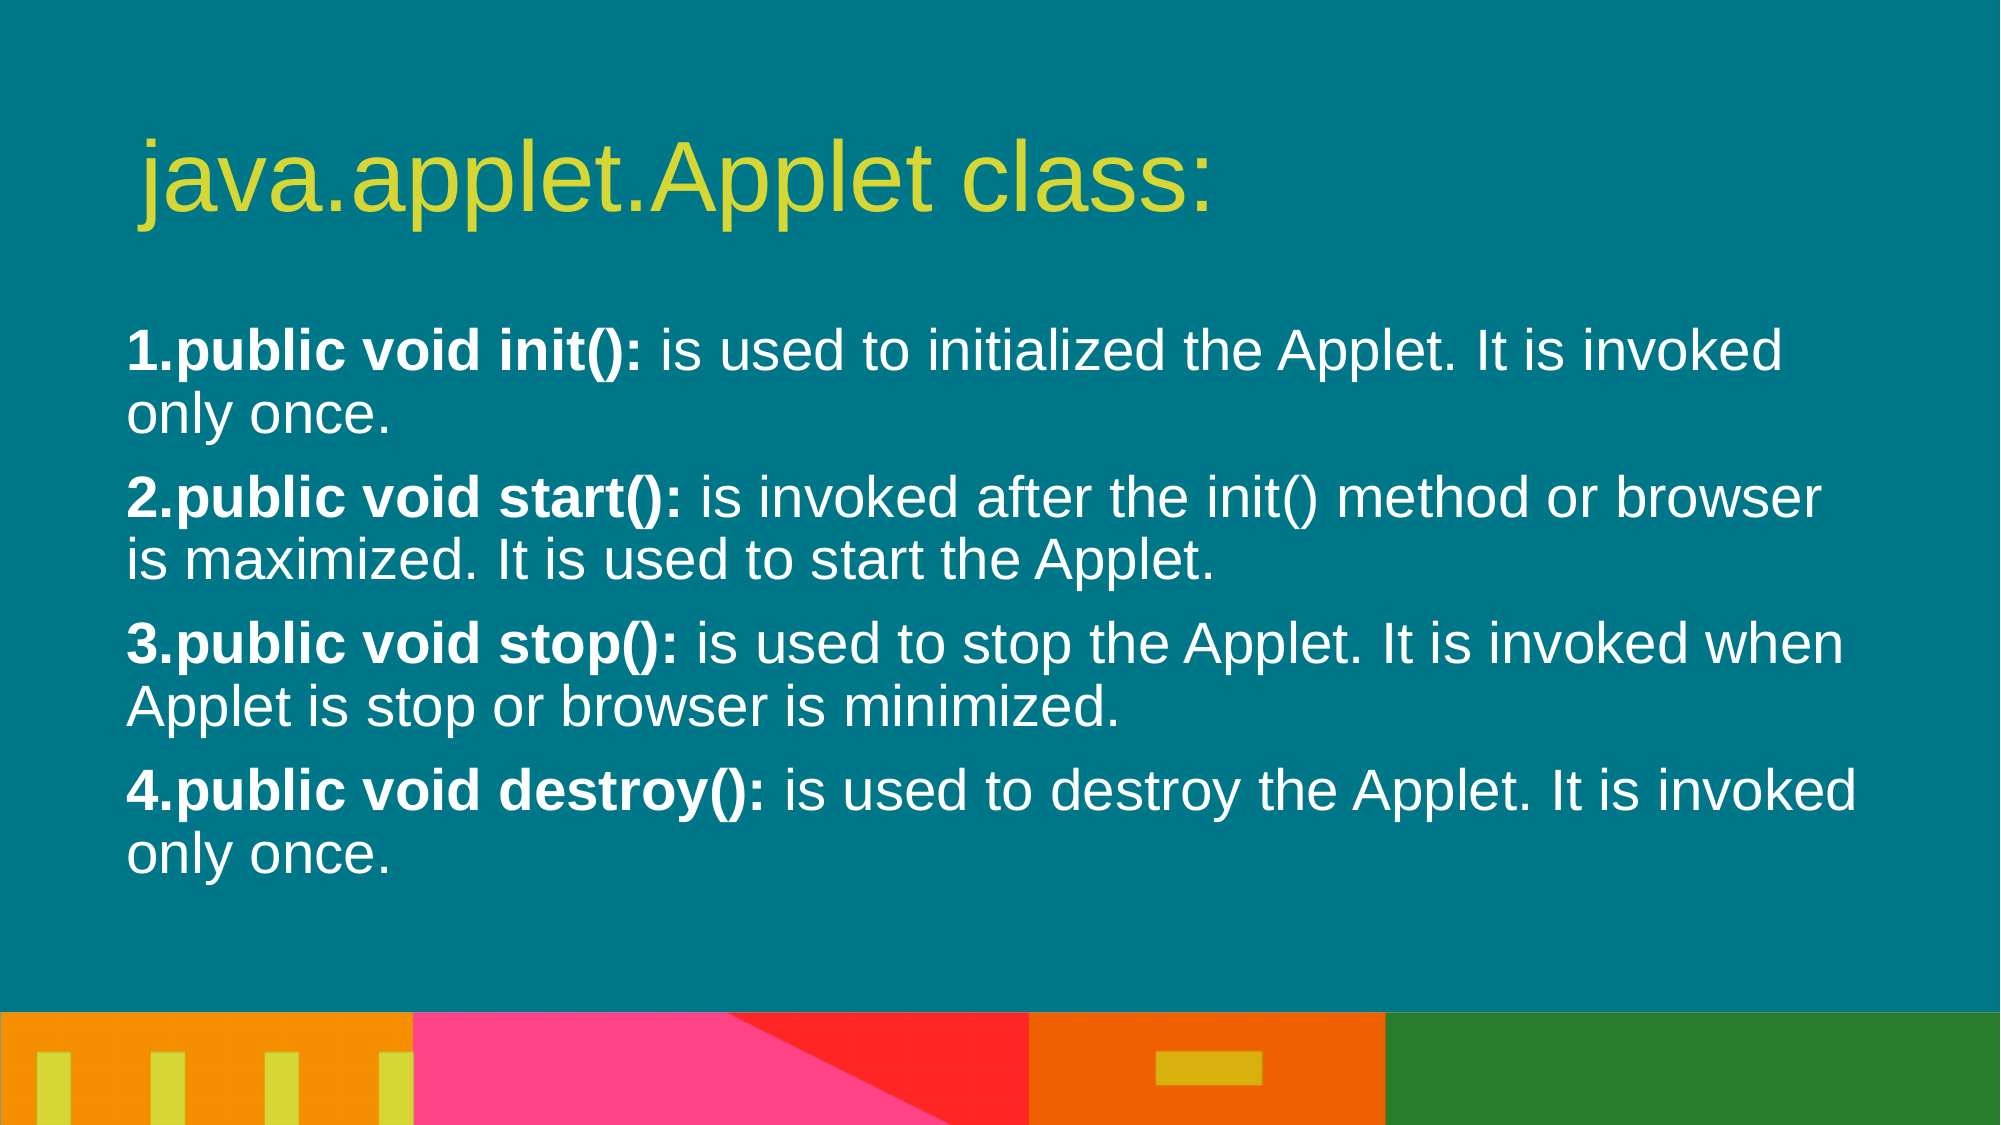

# java.applet.Applet class:
public void init(): is used to initialized the Applet. It is invoked only once.
public void start(): is invoked after the init() method or browser is maximized. It is used to start the Applet.
public void stop(): is used to stop the Applet. It is invoked when Applet is stop or browser is minimized.
public void destroy(): is used to destroy the Applet. It is invoked only once.